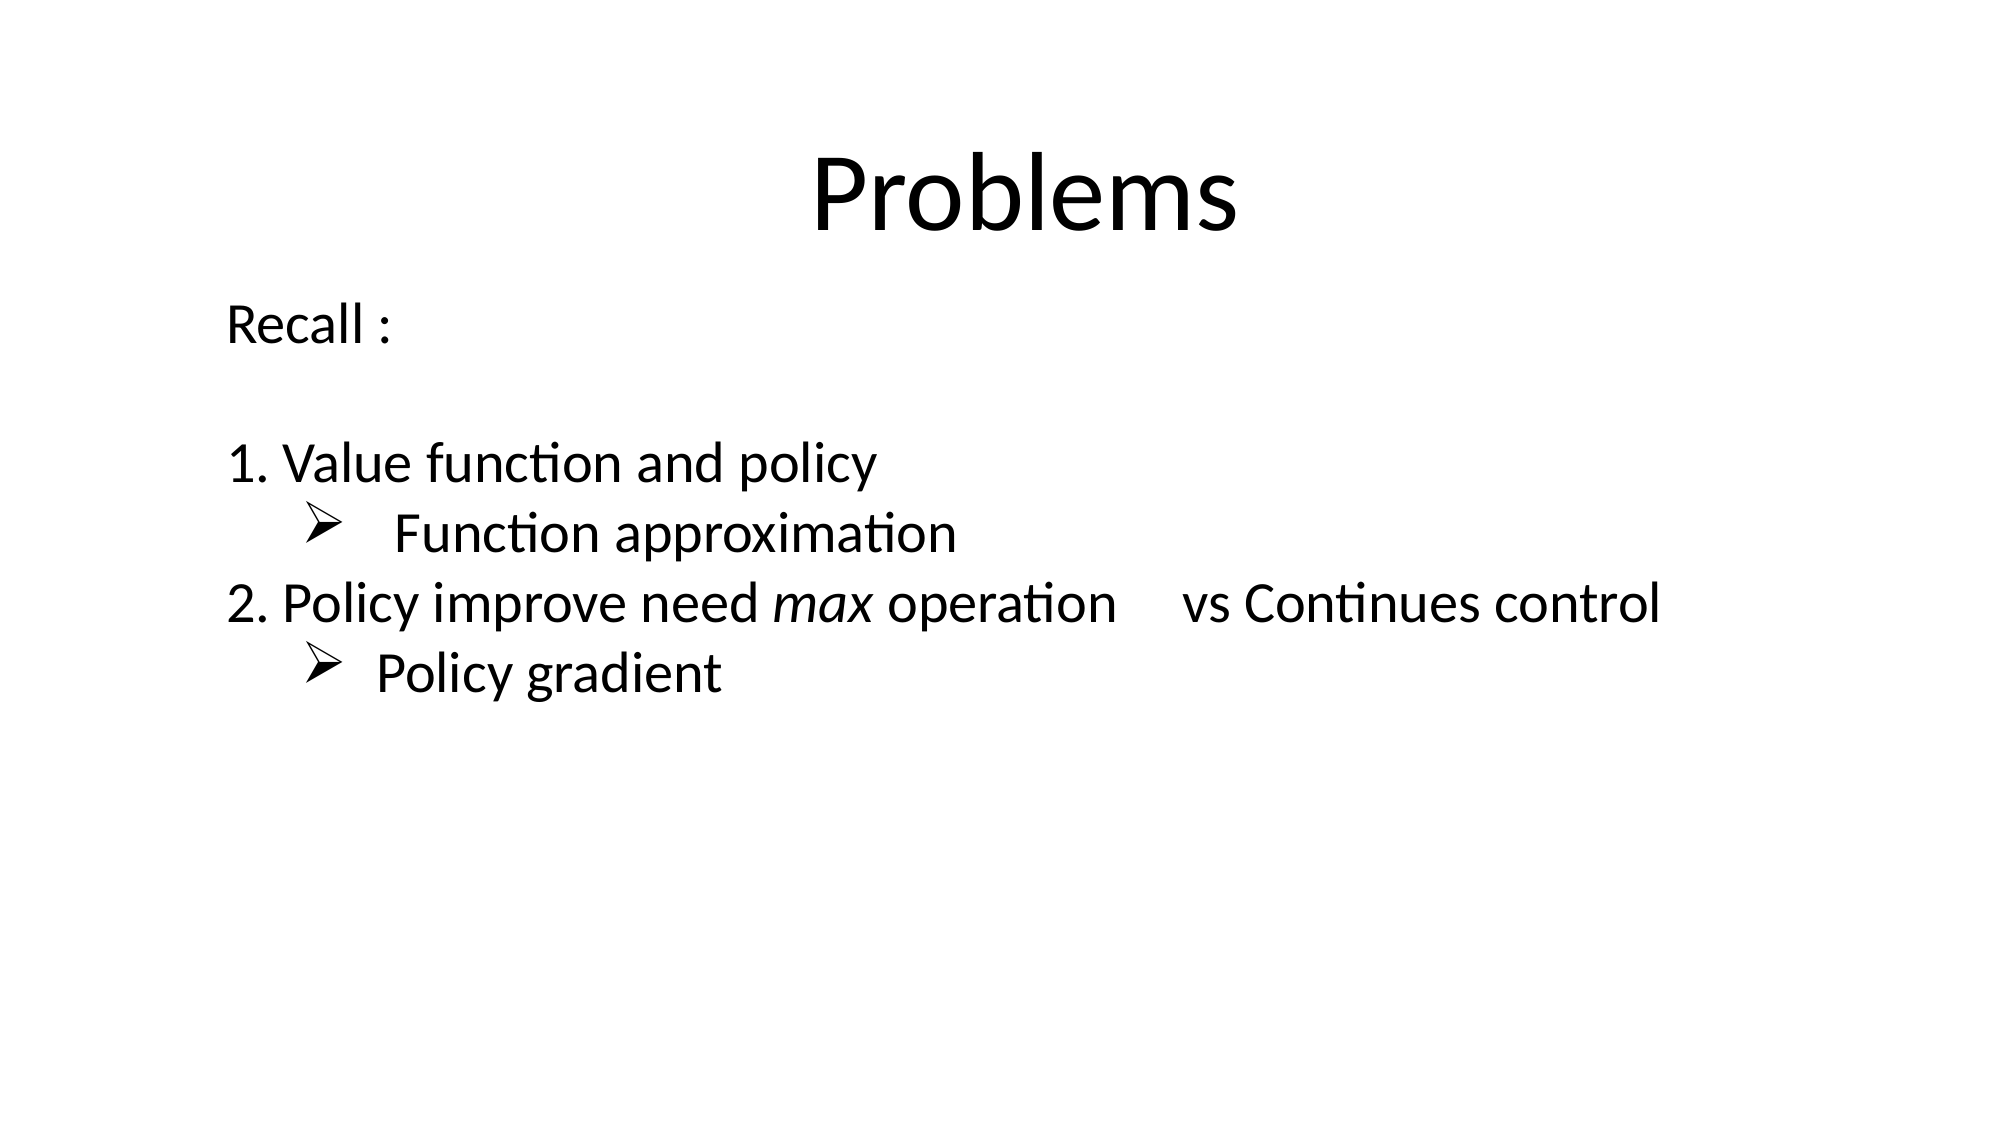

#
Problems
Recall :

Value function and policy
Function approximation
Policy improve need max operation	vs Continues control
Policy gradient